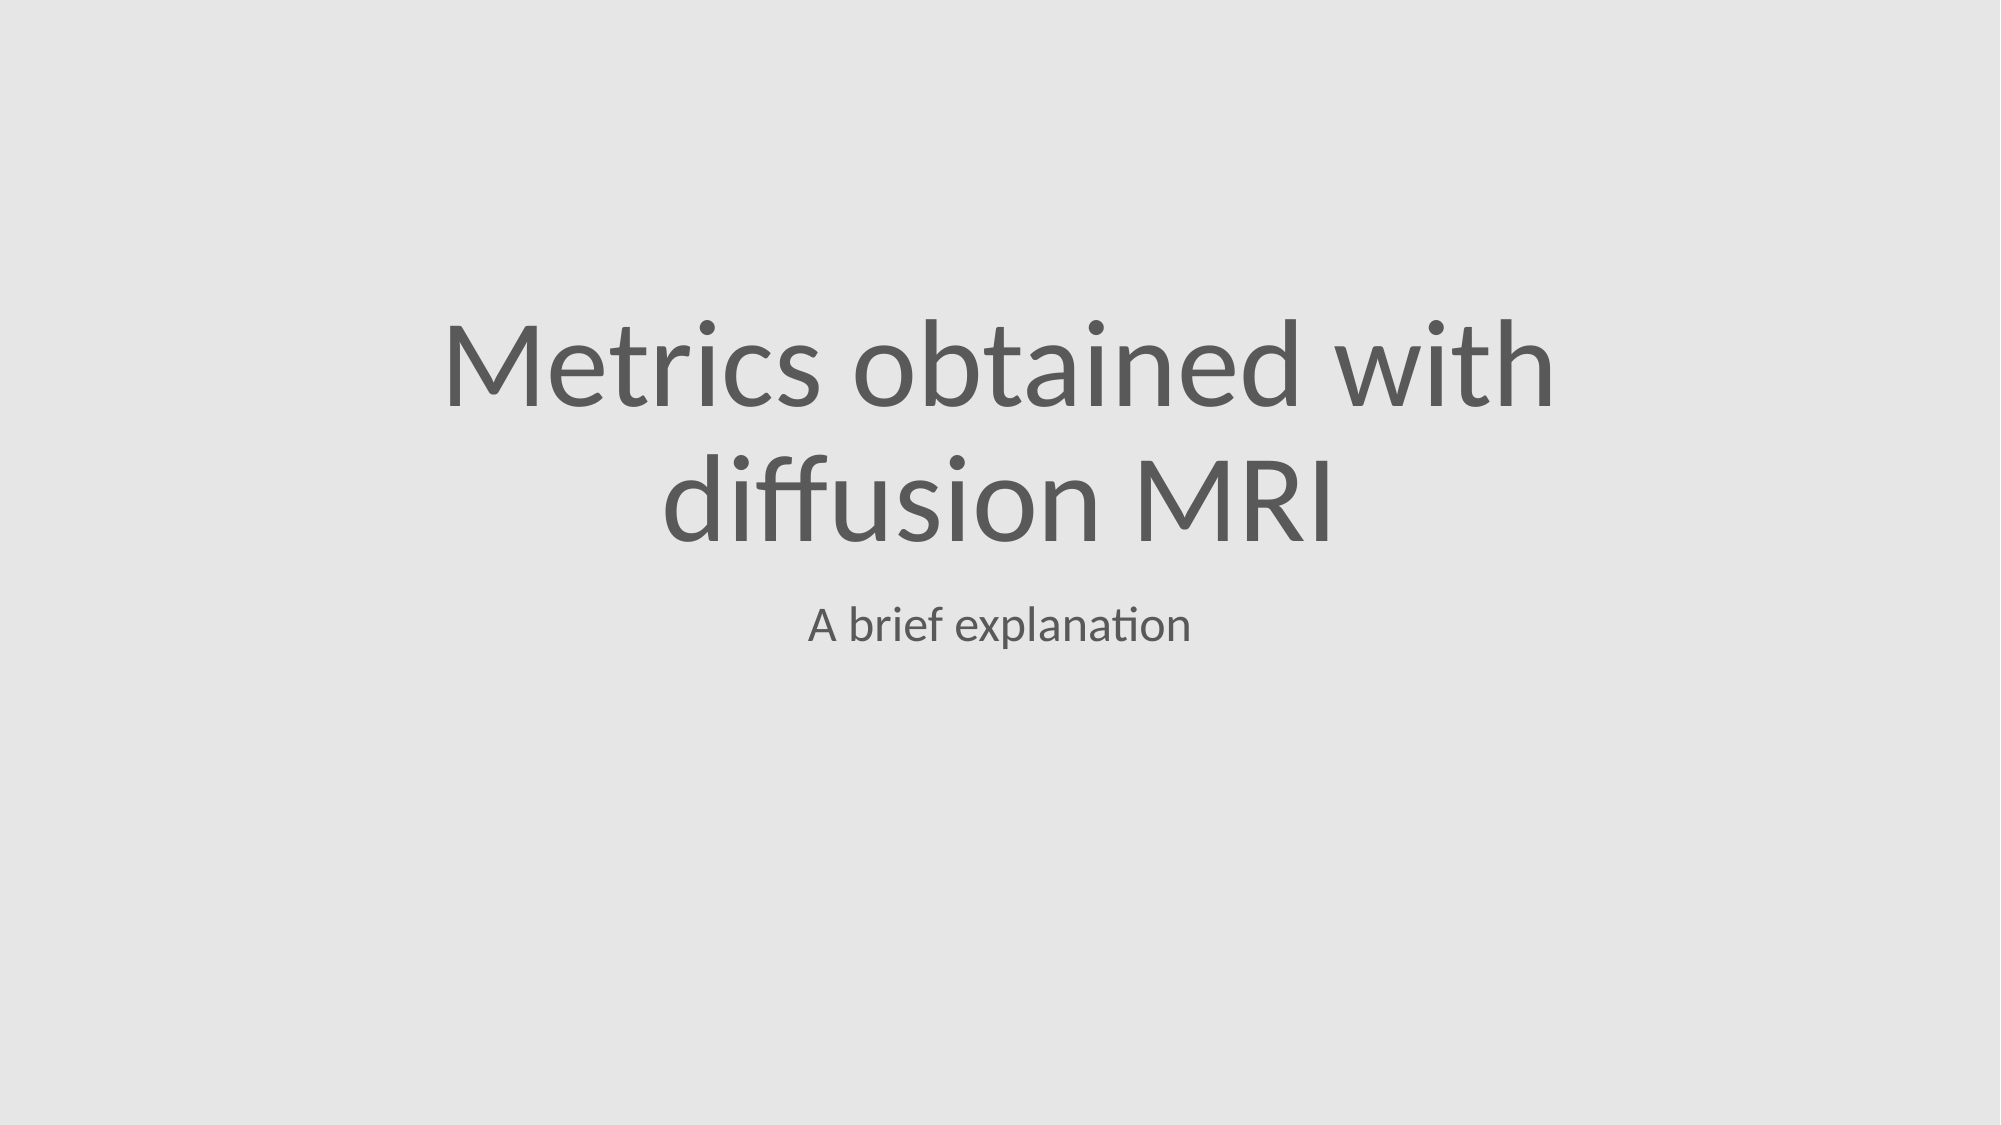

# Metrics obtained with diffusion MRI
A brief explanation